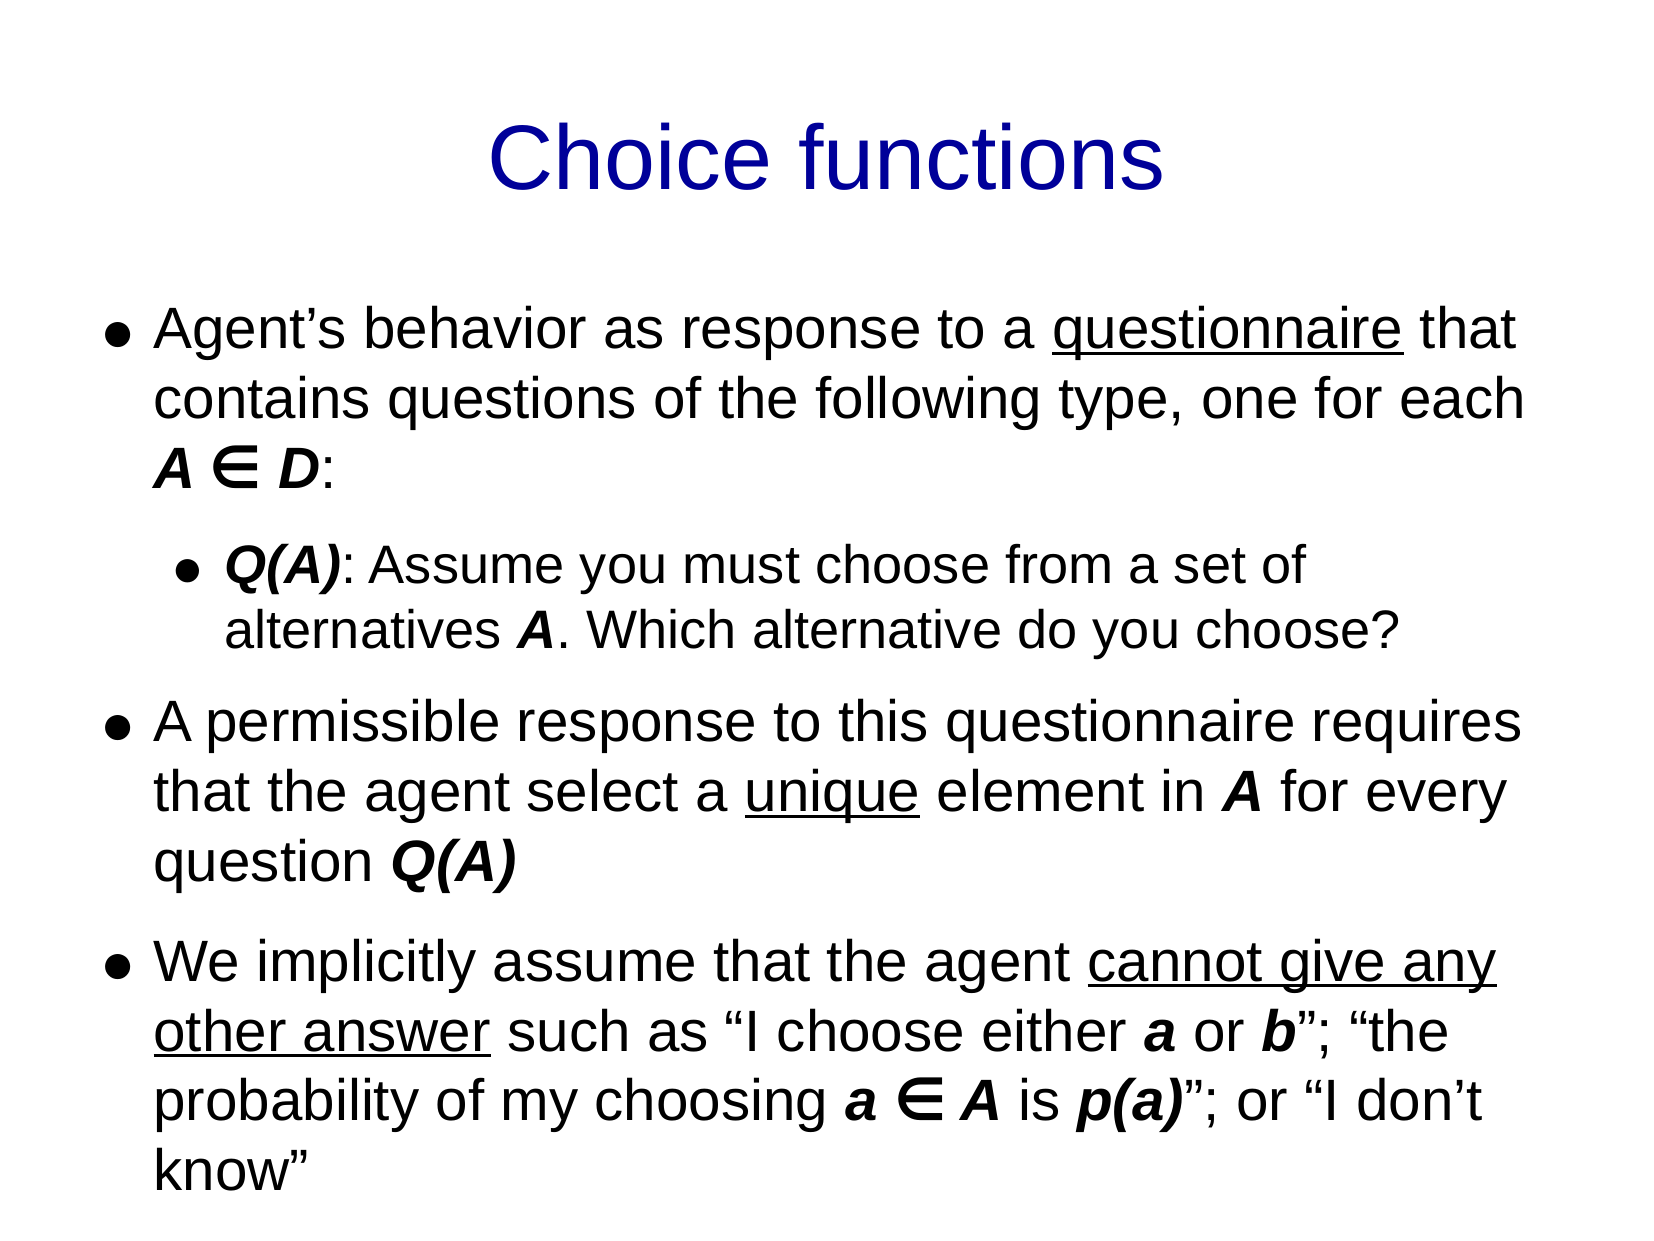

Choice functions
Agent’s behavior as response to a questionnaire that contains questions of the following type, one for each A ∈ D:
Q(A): Assume you must choose from a set of alternatives A. Which alternative do you choose?
A permissible response to this questionnaire requires that the agent select a unique element in A for every question Q(A)
We implicitly assume that the agent cannot give any other answer such as “I choose either a or b”; “the probability of my choosing a ∈ A is p(a)”; or “I don’t know”